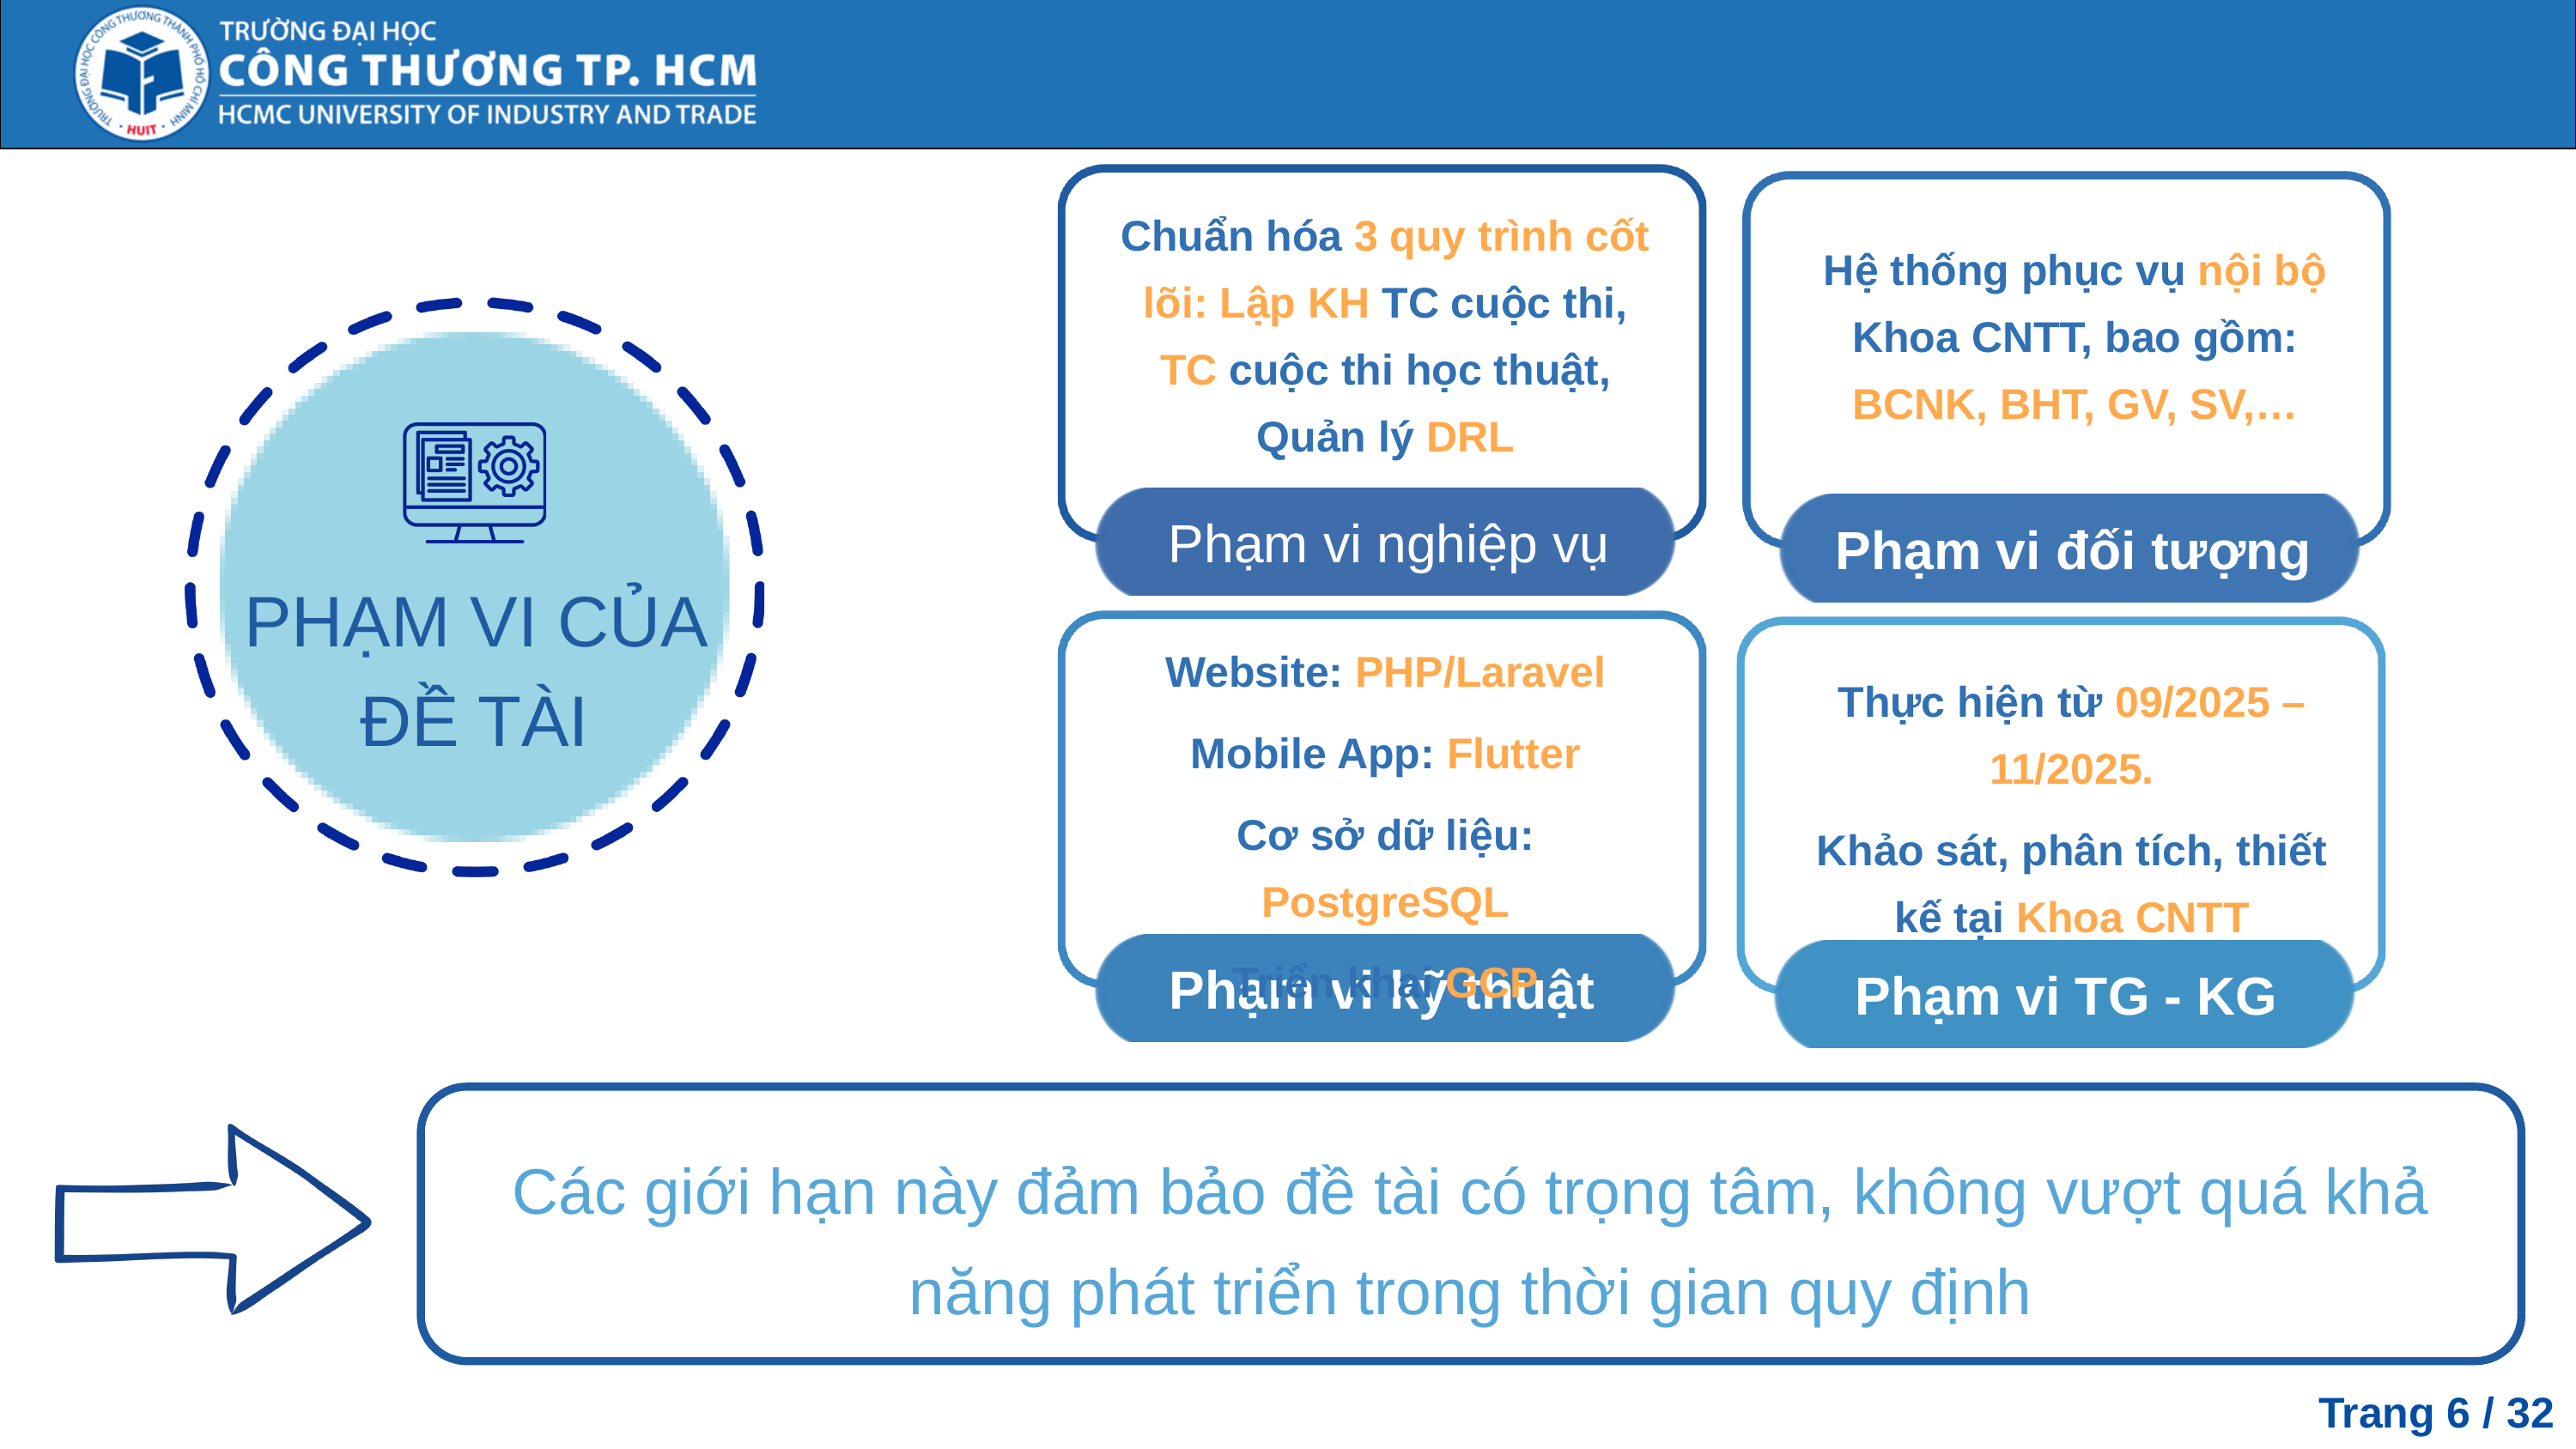

Phạm vi nghiệp vụ

Phạm vi nghiệp vụ
Phạm vi đối tượng
Phạm vi kỹ thuật
Phạm vi TG - KG
Chuẩn hóa 3 quy trình cốt lõi: Lập KH TC cuộc thi, TC cuộc thi học thuật, Quản lý DRL
Hệ thống phục vụ nội bộ Khoa CNTT, bao gồm: BCNK, BHT, GV, SV,…
Website: PHP/Laravel
Mobile App: Flutter
Cơ sở dữ liệu: PostgreSQL
Triển khai GCP
Thực hiện từ 09/2025 – 11/2025.
Khảo sát, phân tích, thiết kế tại Khoa CNTT

PHẠM VI CỦA ĐỀ TÀI

Các giới hạn này đảm bảo đề tài có trọng tâm, không vượt quá khả năng phát triển trong thời gian quy định

Trang 6 / 32